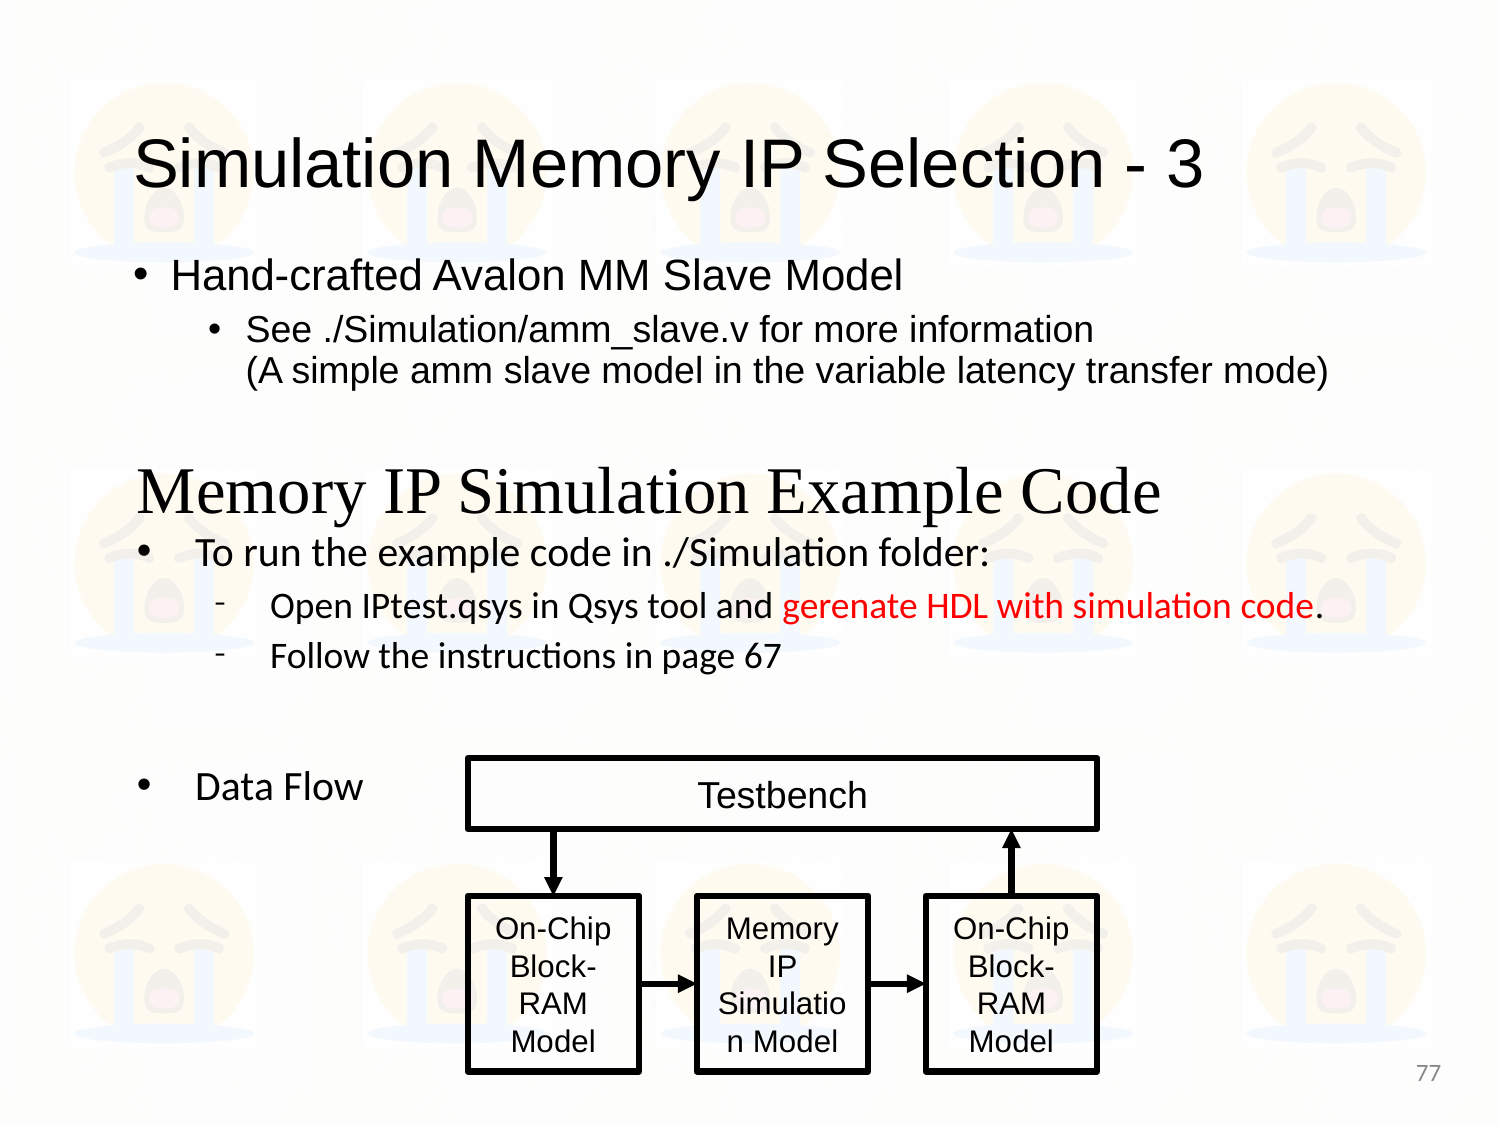

Simulation Memory IP Selection - 3
Hand-crafted Avalon MM Slave Model
See ./Simulation/amm_slave.v for more information
(A simple amm slave model in the variable latency transfer mode)

# Memory IP Simulation Example Code
To run the example code in ./Simulation folder:
Open IPtest.qsys in Qsys tool and gerenate HDL with simulation code.
Follow the instructions in page 67

Data Flow
Testbench
On-Chip
Block-RAM
Model
On-Chip
Block-RAM
Model
Memory IP Simulation Model
77